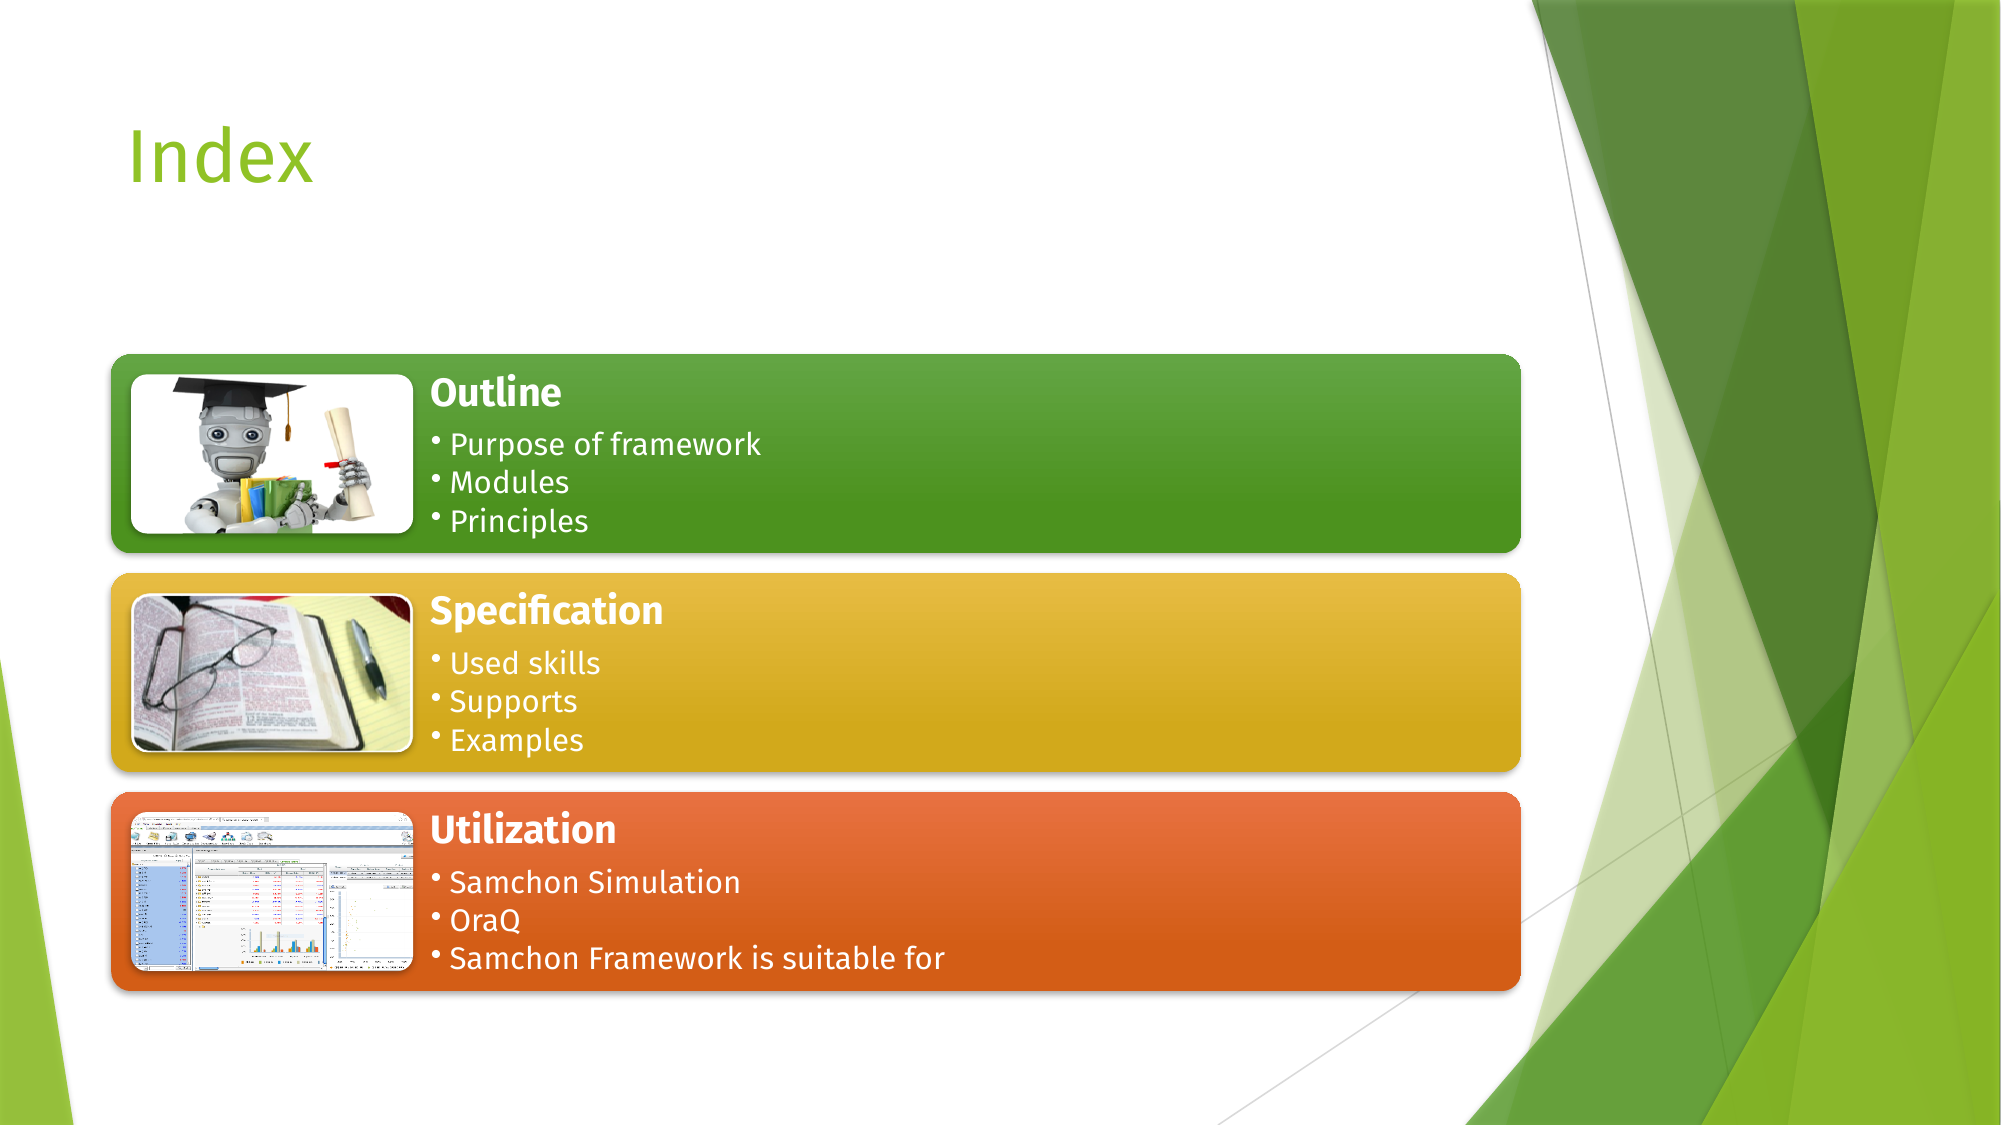

# Index
Outline
Purpose of framework
Modules
Principles
Specification
Used skills
Supports
Examples
Utilization
Samchon Simulation
OraQ
Samchon Framework is suitable for